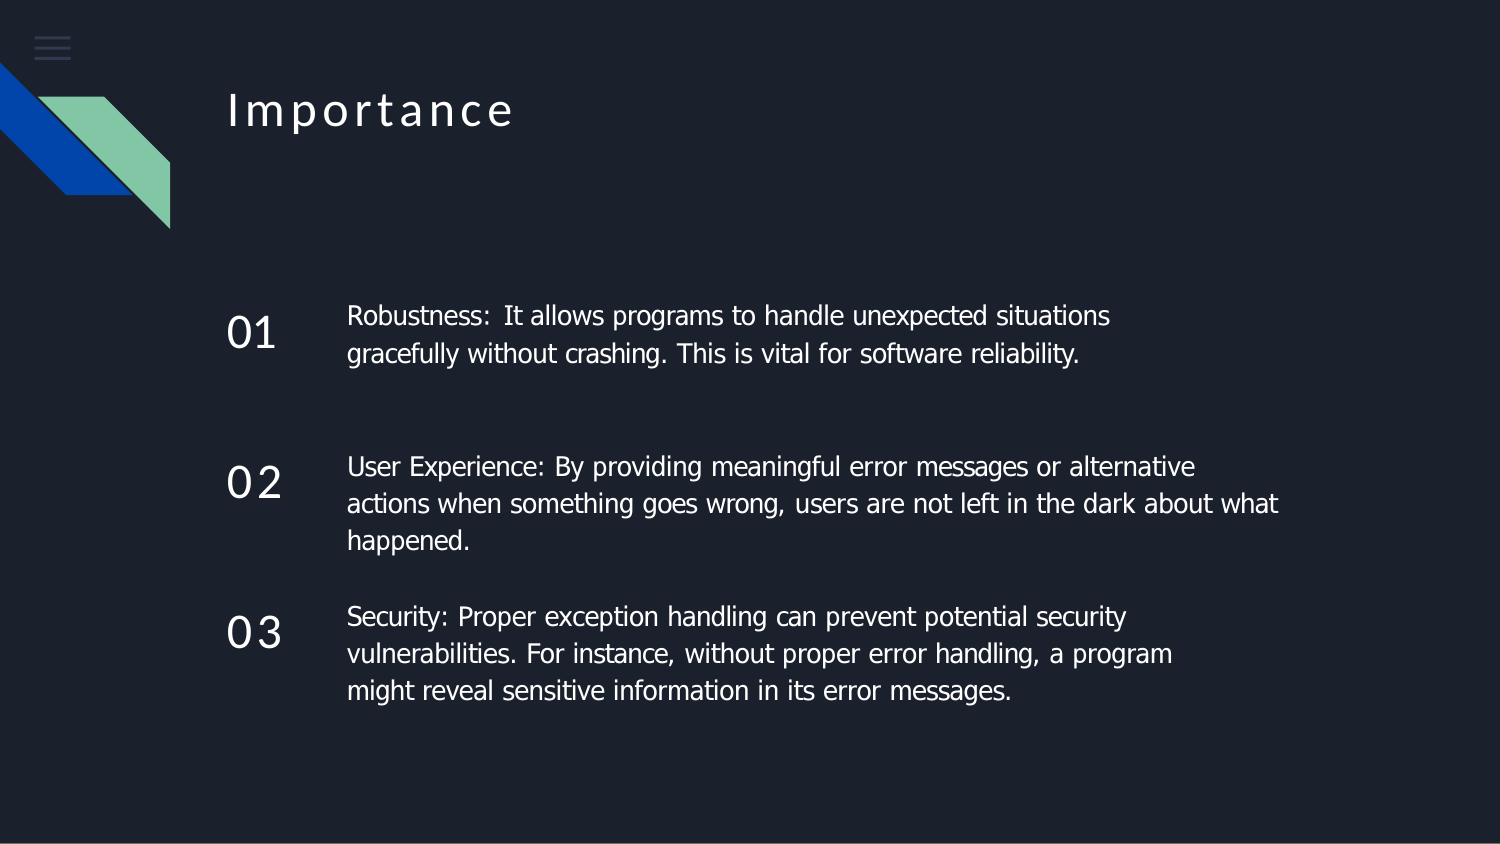

# Importance
Robustness: It allows programs to handle unexpected situations gracefully without crashing. This is vital for software reliability.
01
User Experience: By providing meaningful error messages or alternative actions when something goes wrong, users are not left in the dark about what happened.
02
Security: Proper exception handling can prevent potential security vulnerabilities. For instance, without proper error handling, a program might reveal sensitive information in its error messages.
03